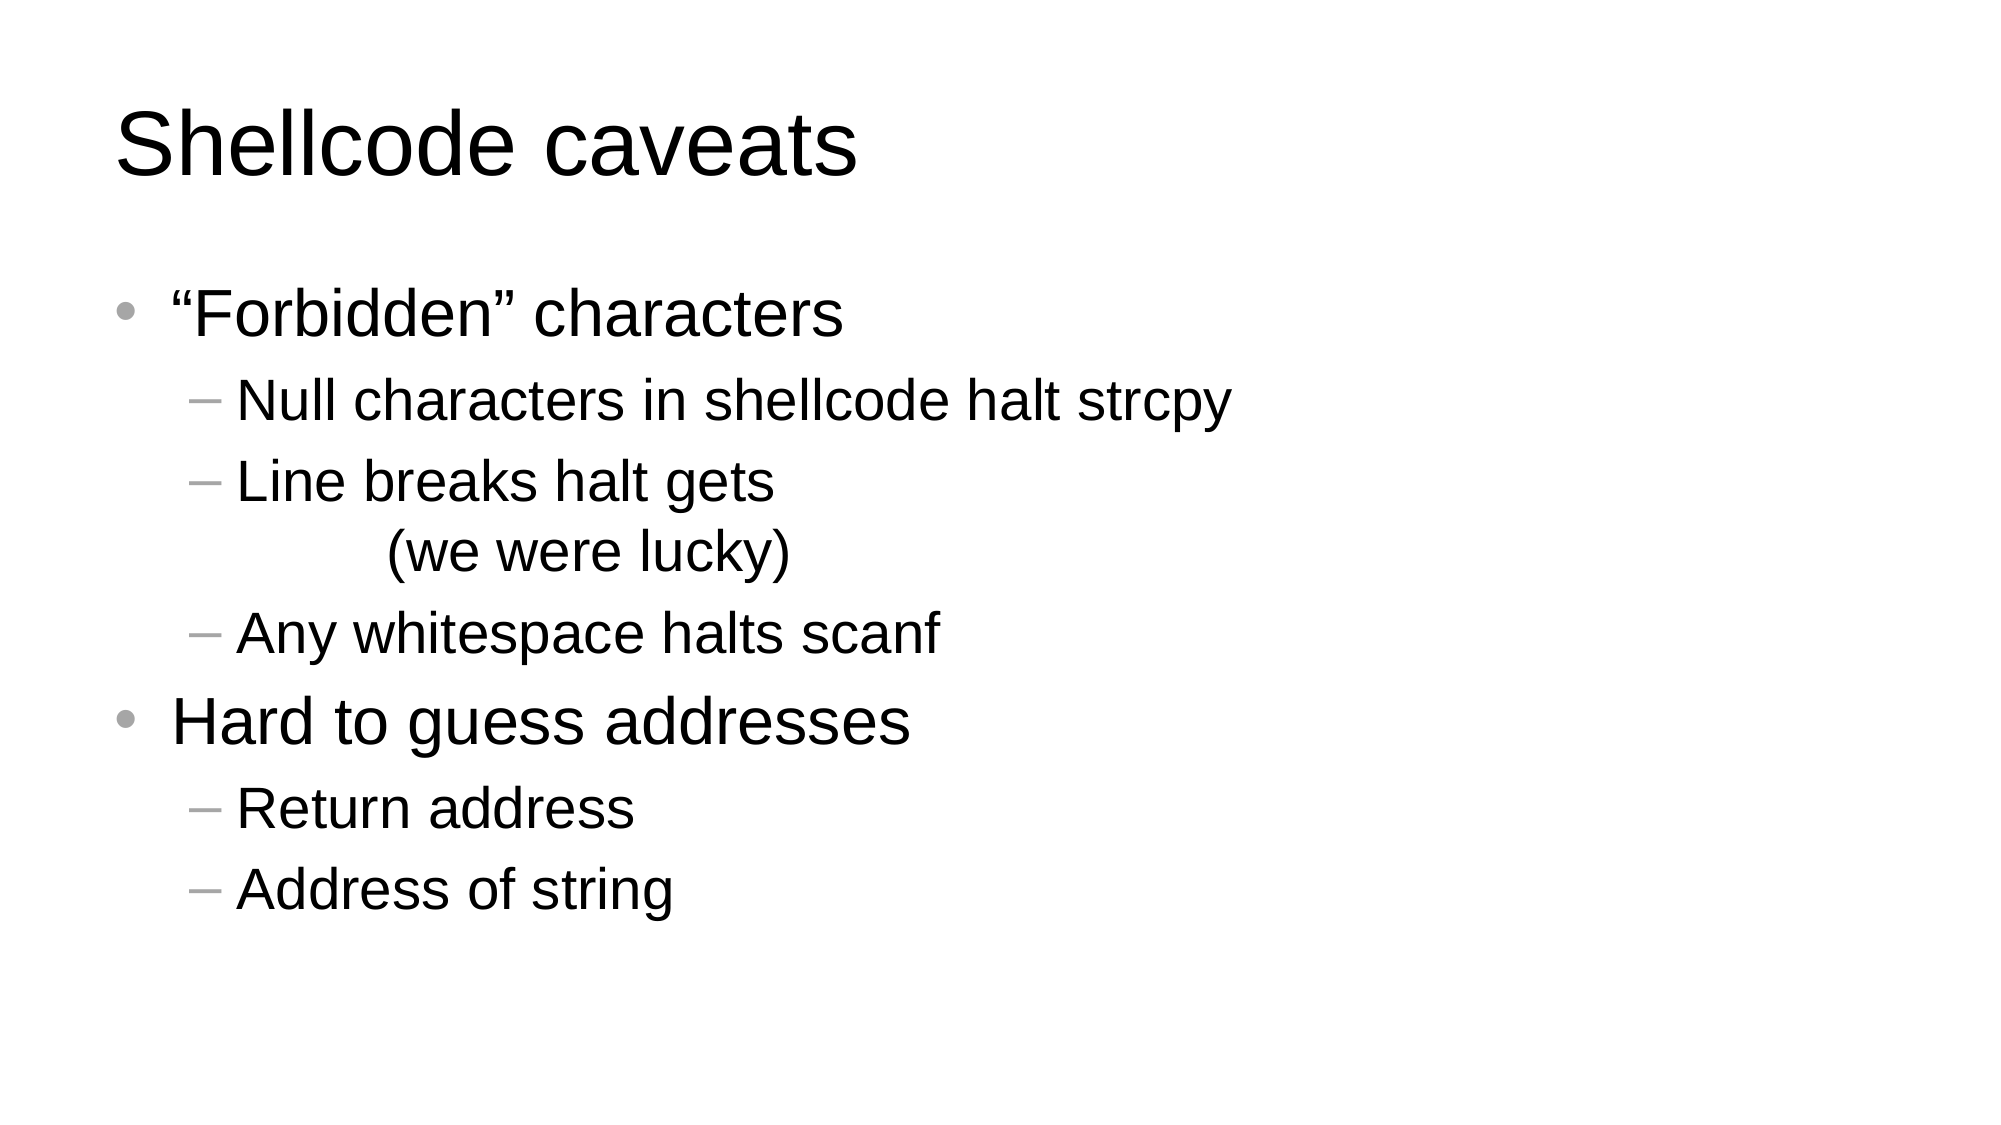

# Shellcode caveats
“Forbidden” characters
Null characters in shellcode halt strcpy
Line breaks halt gets
	(we were lucky)
Any whitespace halts scanf
Hard to guess addresses
Return address
Address of string